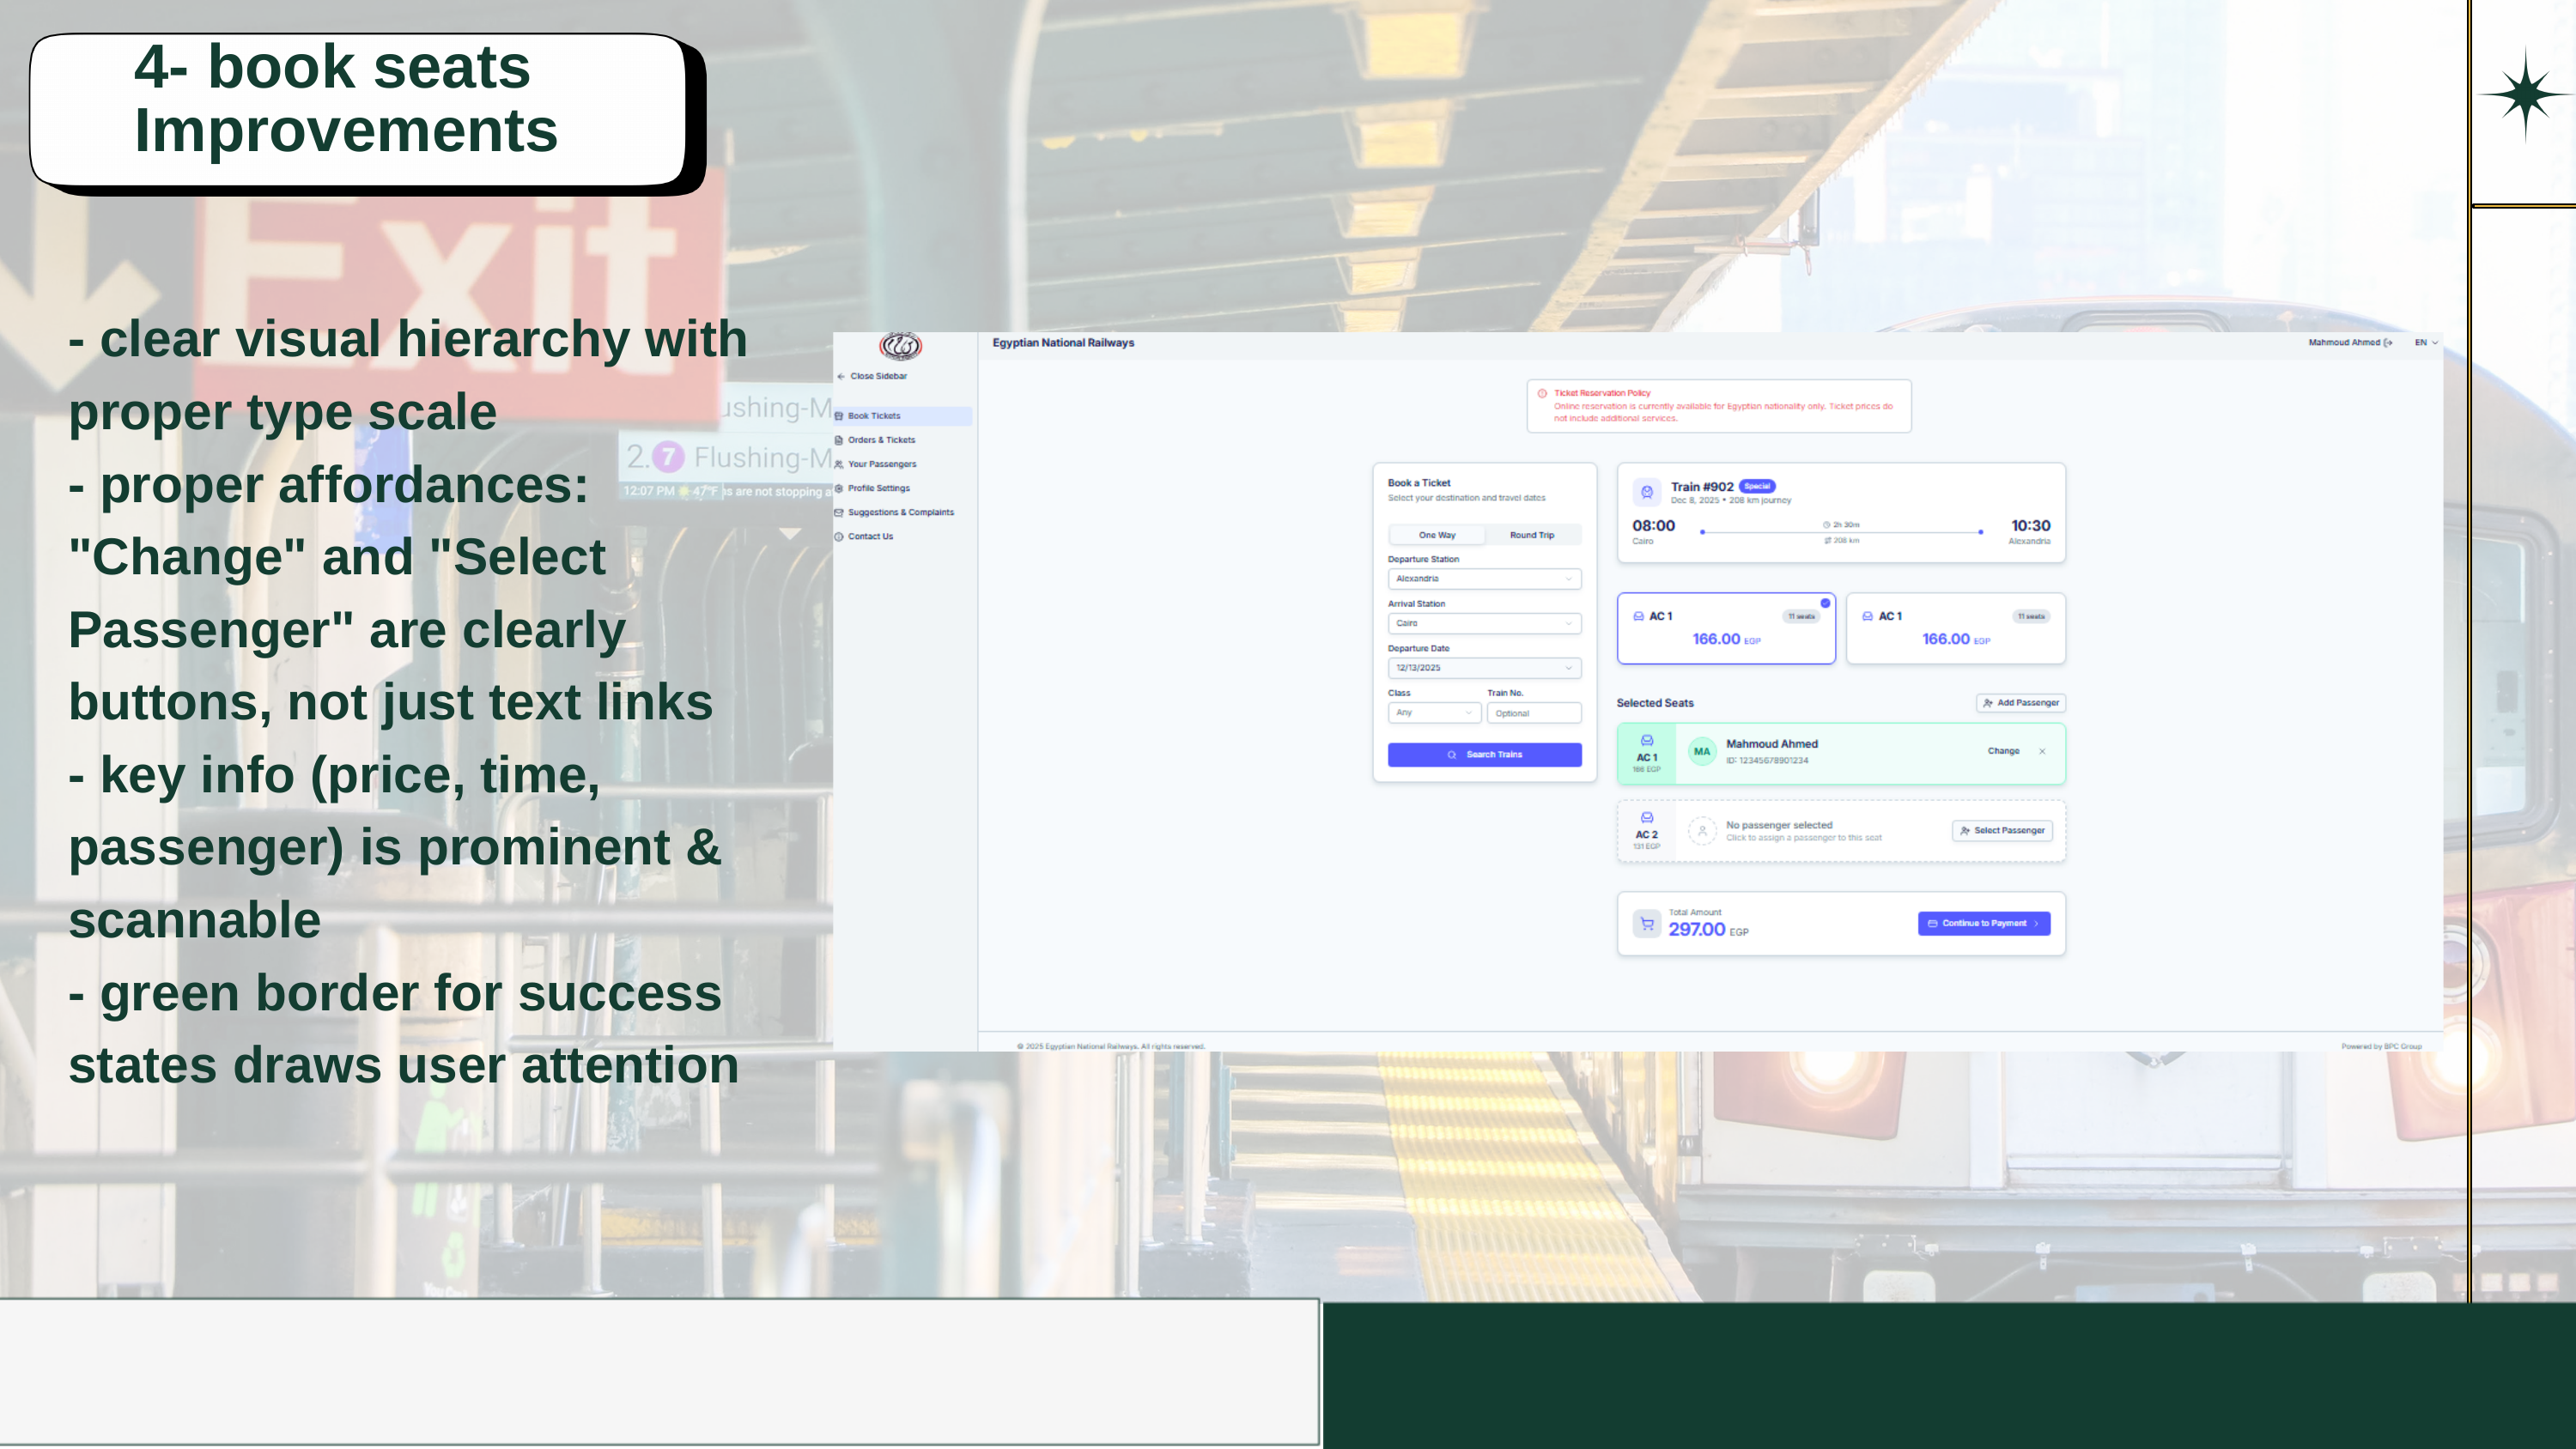

4- book seats Improvements

- clear visual hierarchy with proper type scale
- proper affordances: "Change" and "Select Passenger" are clearly buttons, not just text links
- key info (price, time, passenger) is prominent & scannable
- green border for success states draws user attention